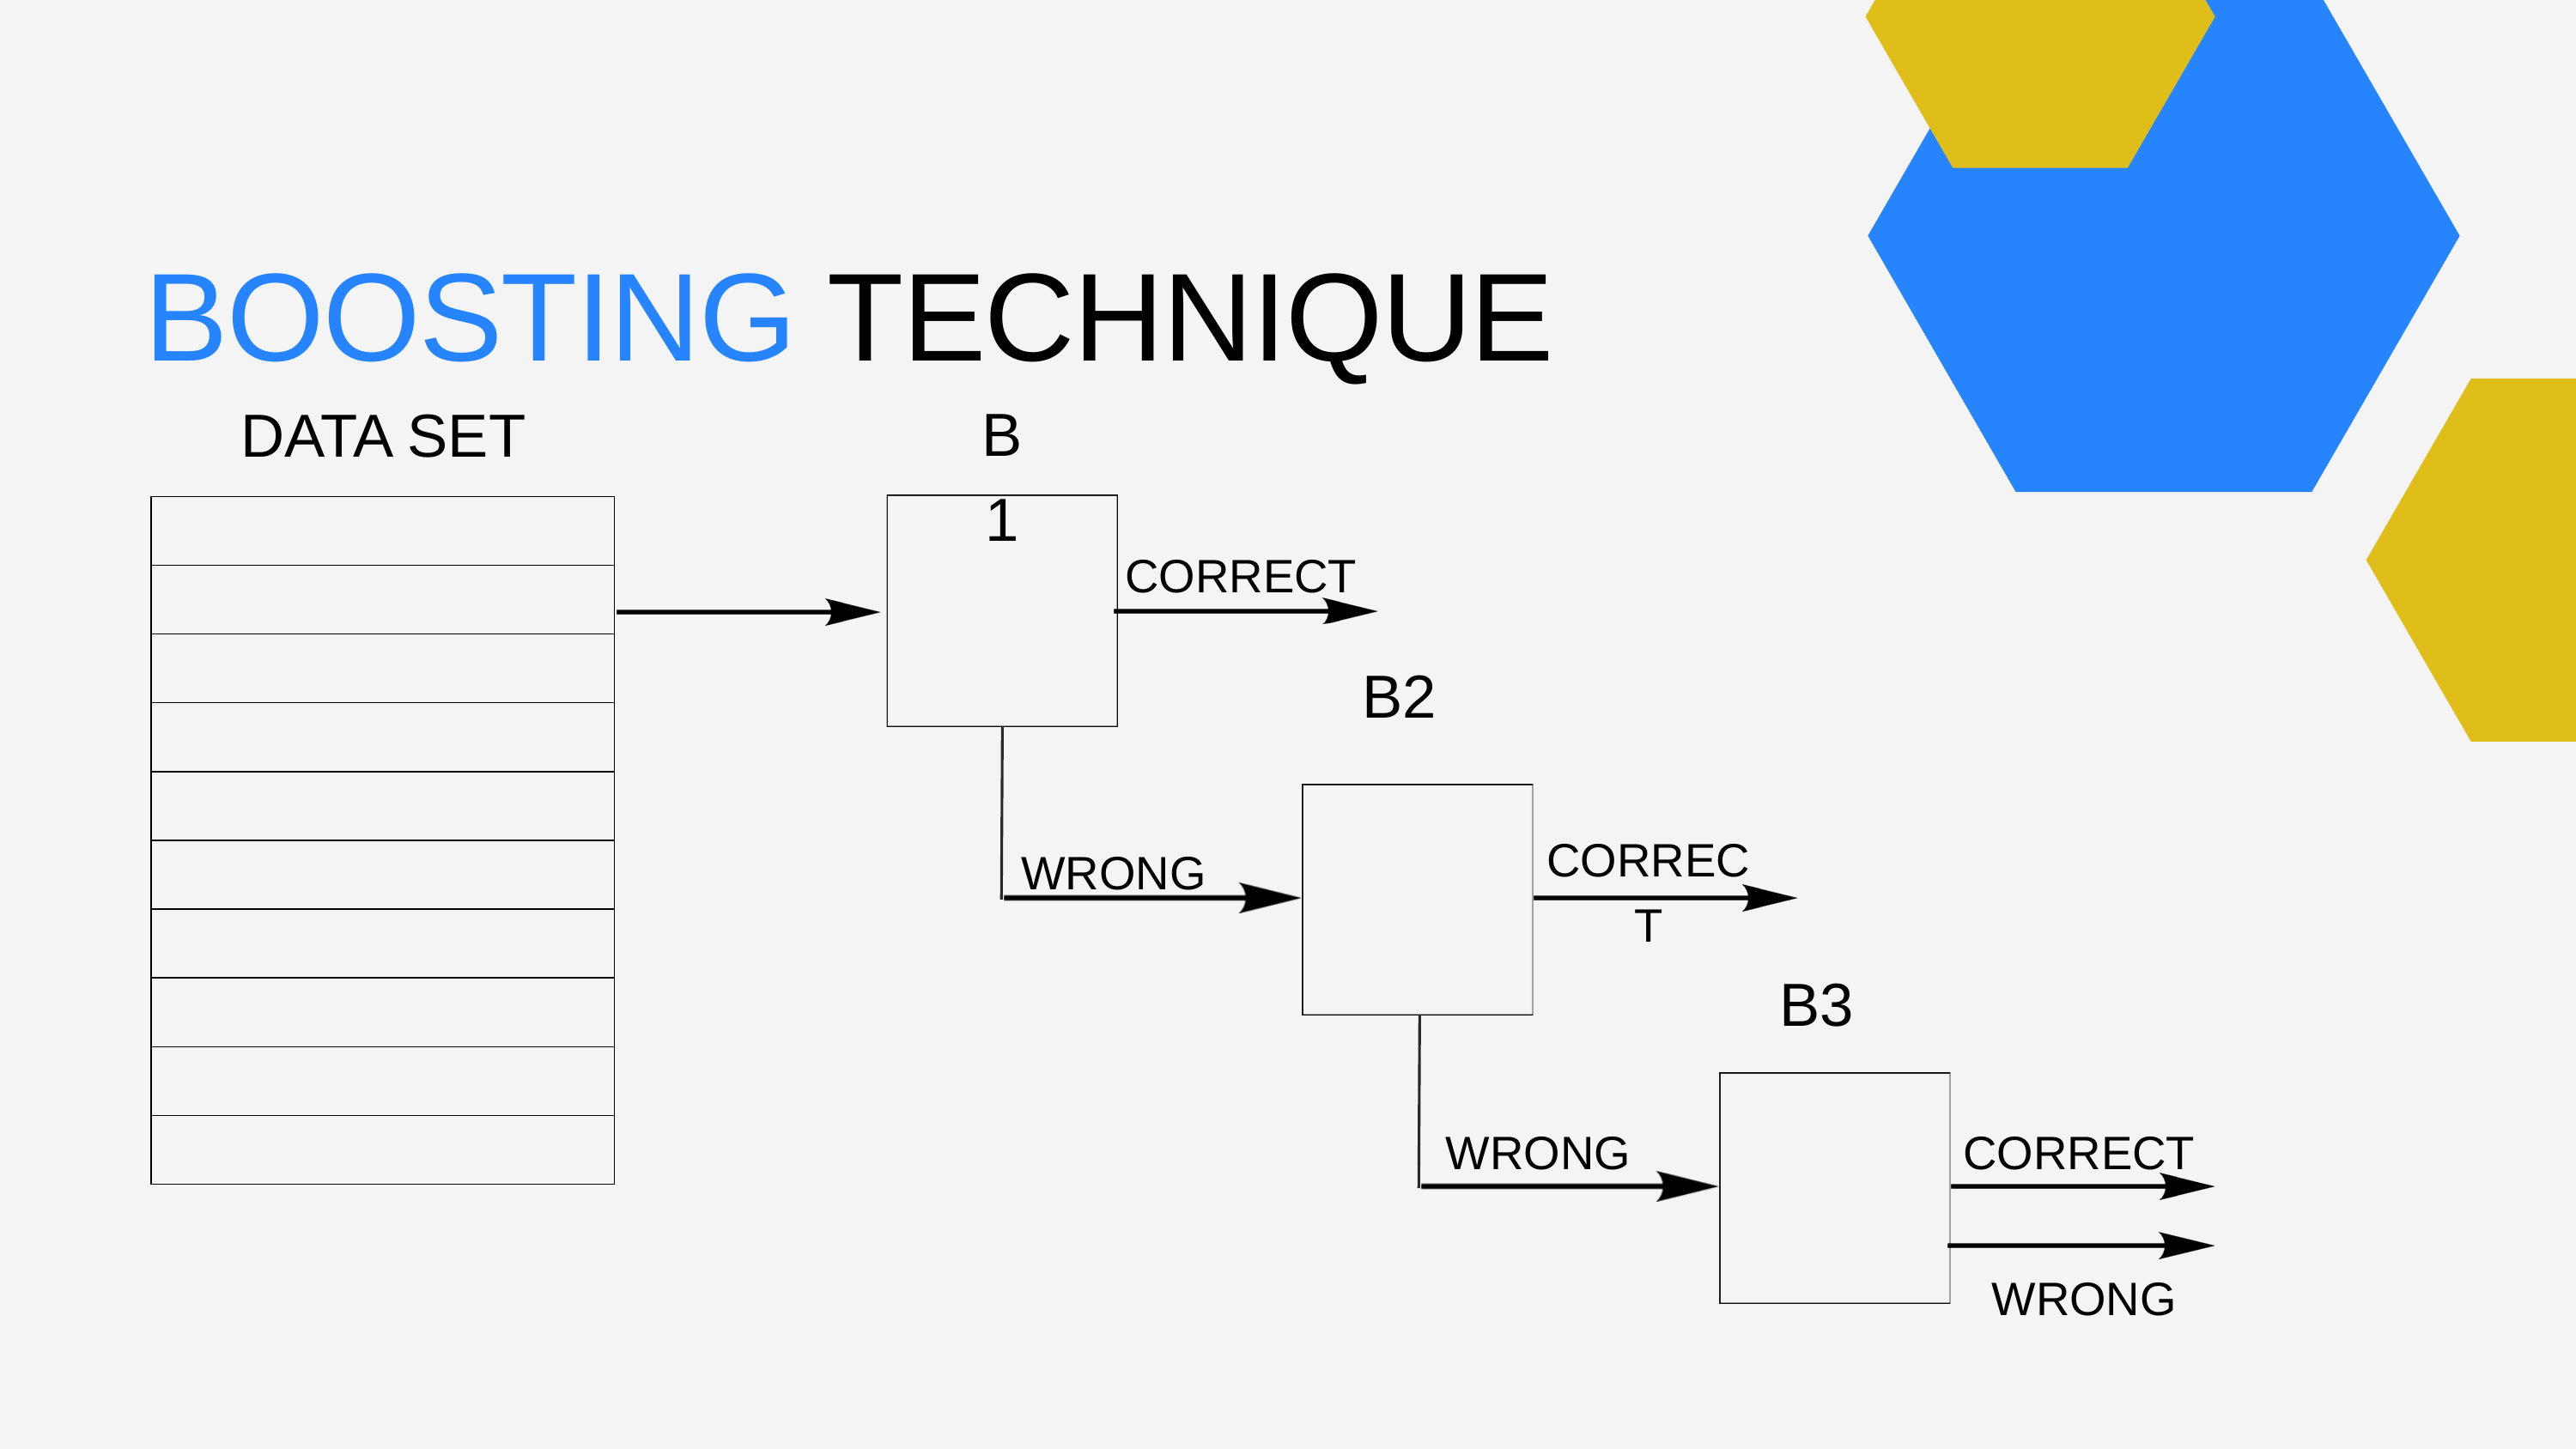

BOOSTING TECHNIQUE

B1
DATA SET

|  |
| --- |
|  |
|  |
|  |
|  |
|  |
|  |
|  |
|  |
|  |
CORRECT

B2

CORRECT
WRONG

B3

WRONG
CORRECT

WRONG